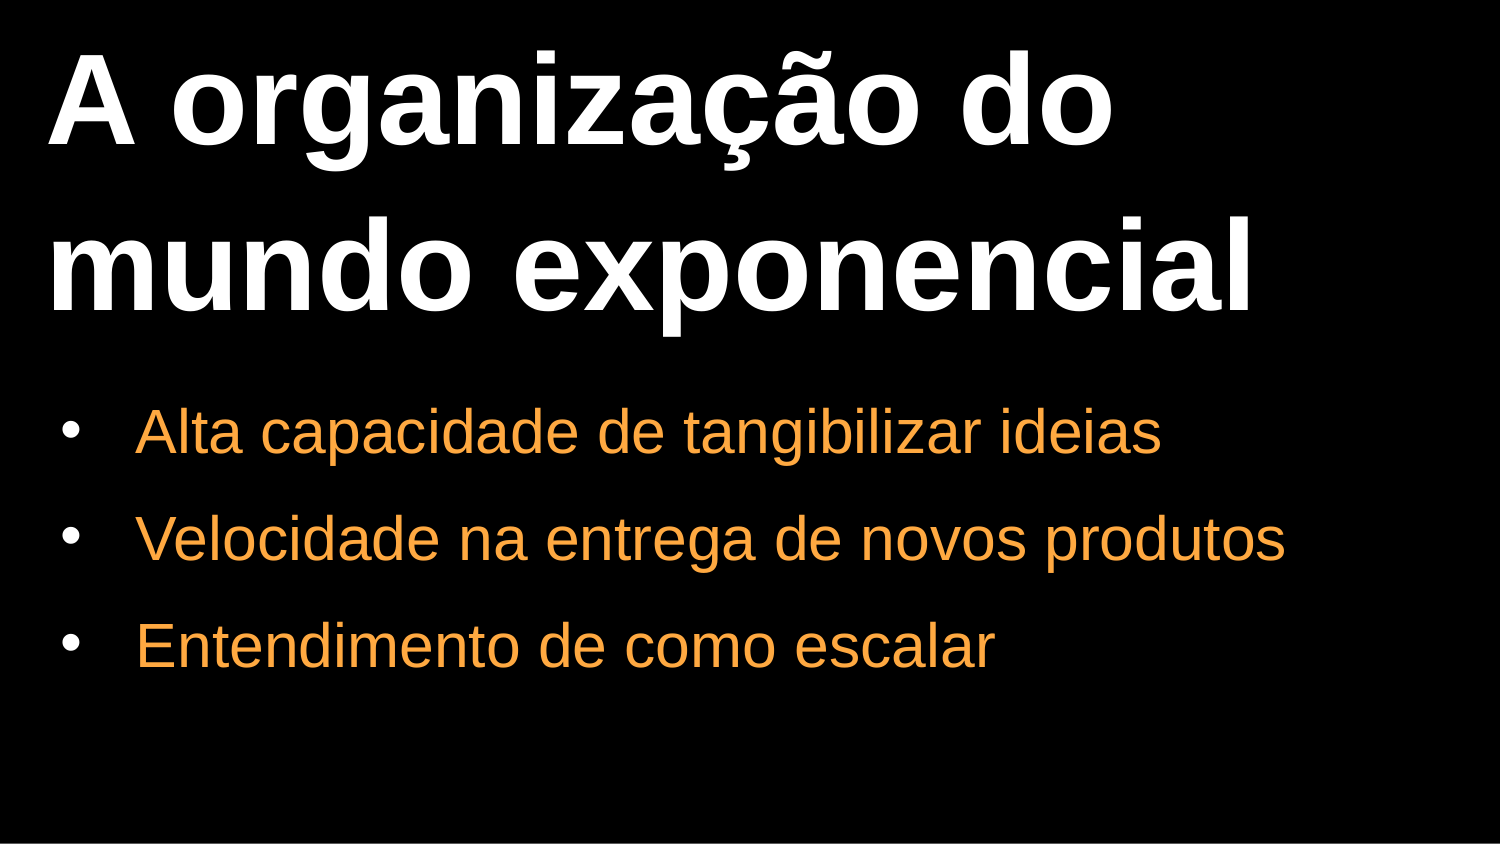

# A organização do mundo exponencial
Alta capacidade de tangibilizar ideias
Velocidade na entrega de novos produtos
Entendimento de como escalar